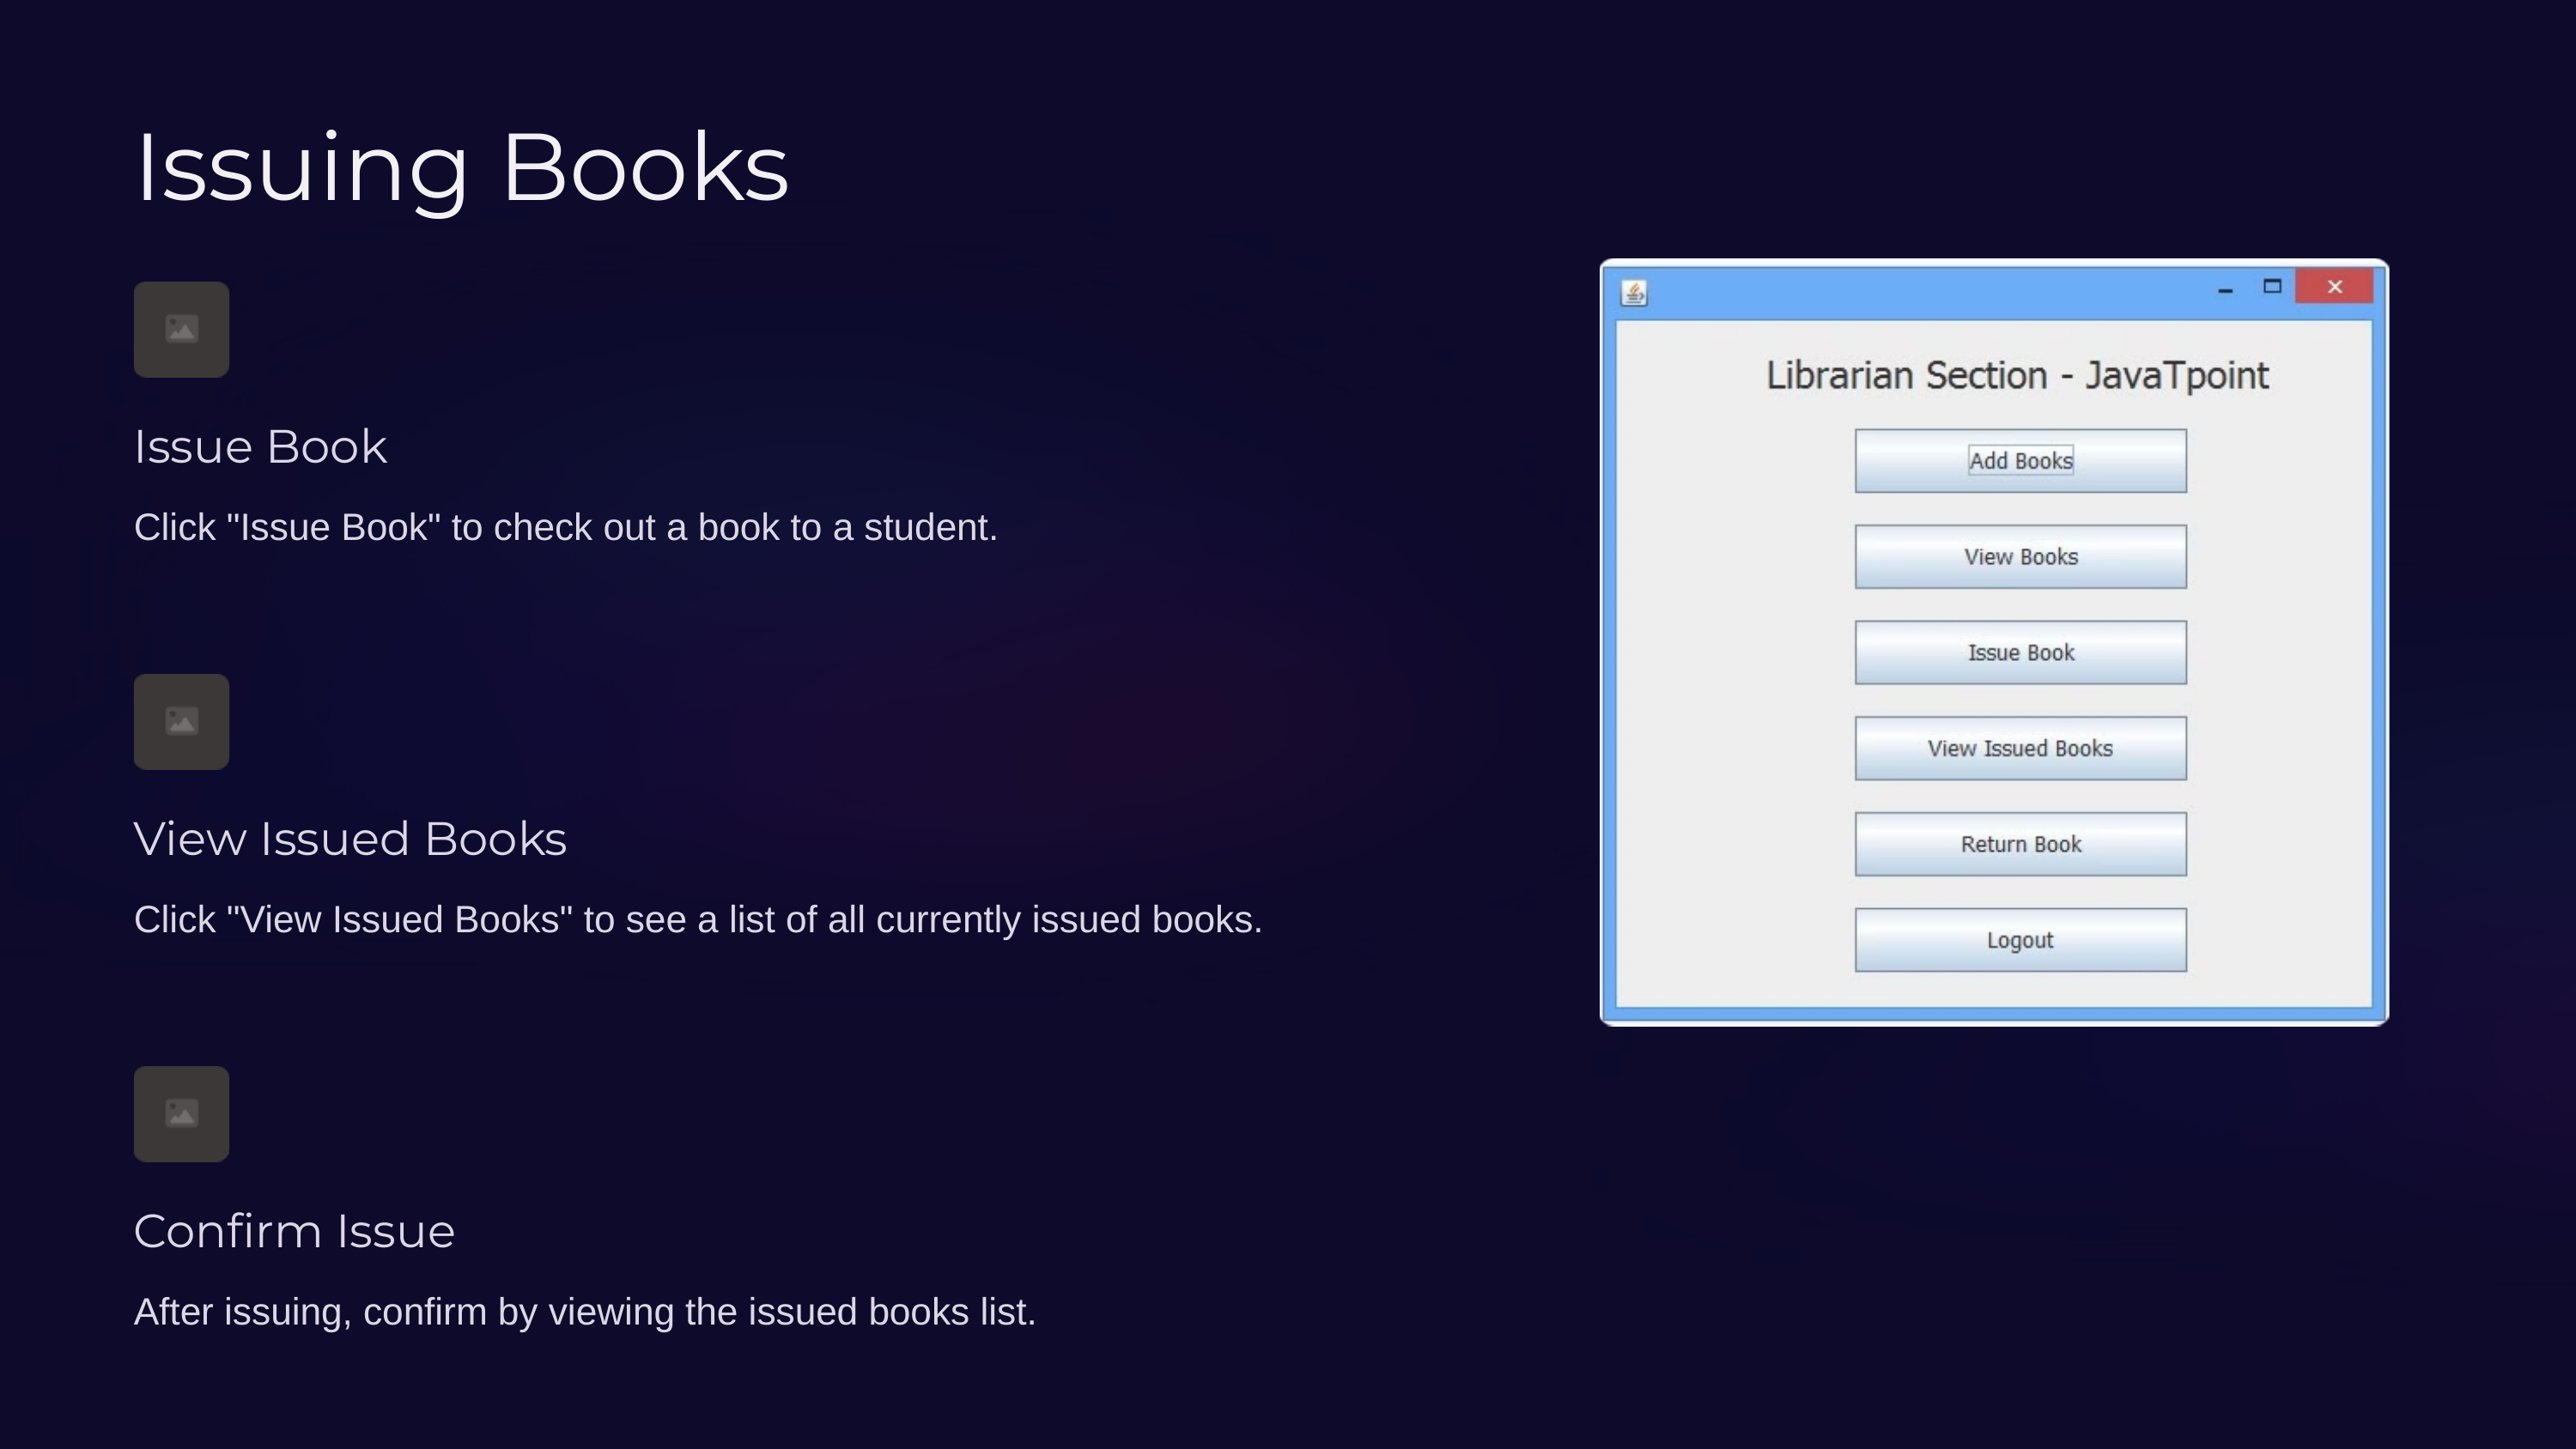

Issuing Books

Issue Book
Click "Issue Book" to check out a book to a student.

View Issued Books
Click "View Issued Books" to see a list of all currently issued books.

Confirm Issue
After issuing, confirm by viewing the issued books list.